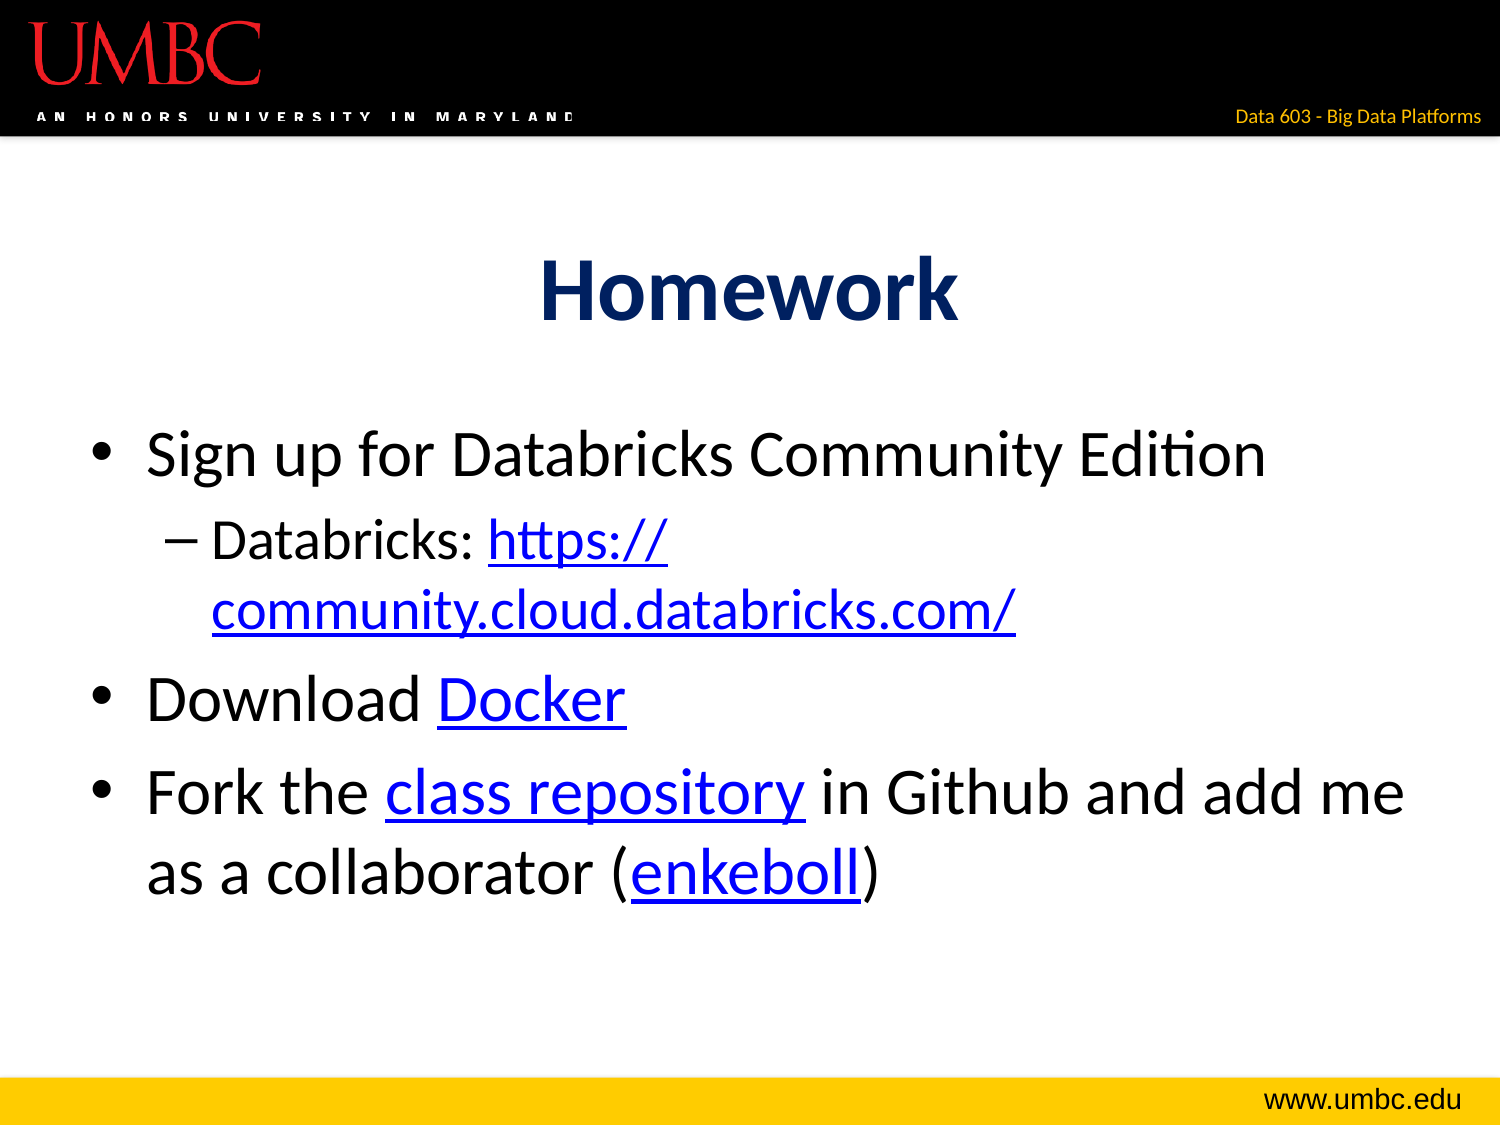

# Homework
Sign up for Databricks Community Edition
Databricks: https://community.cloud.databricks.com/
Download Docker
Fork the class repository in Github and add me as a collaborator (enkeboll)